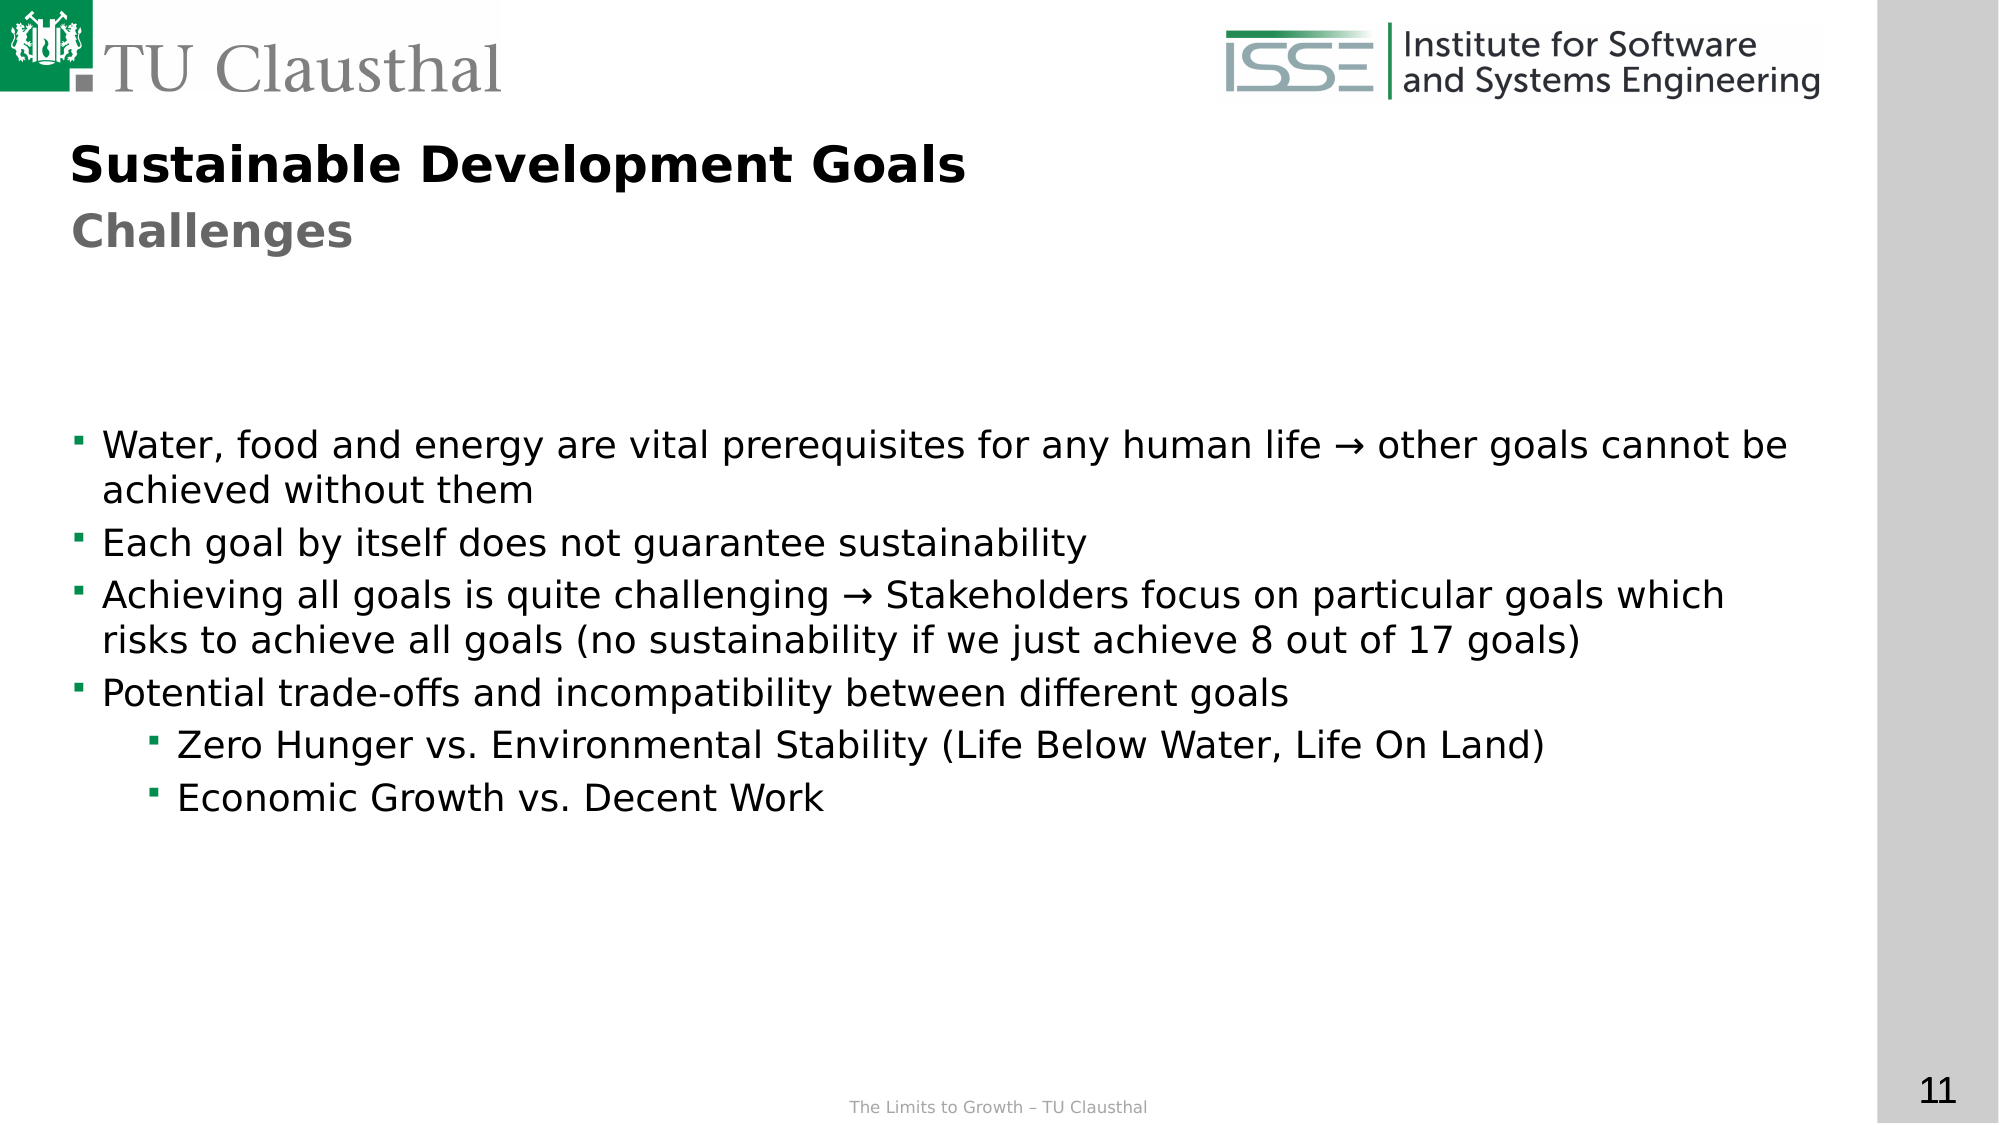

Sustainable Development Goals
Challenges
Water, food and energy are vital prerequisites for any human life → other goals cannot be achieved without them
Each goal by itself does not guarantee sustainability
Achieving all goals is quite challenging → Stakeholders focus on particular goals which risks to achieve all goals (no sustainability if we just achieve 8 out of 17 goals)
Potential trade-offs and incompatibility between different goals
Zero Hunger vs. Environmental Stability (Life Below Water, Life On Land)
Economic Growth vs. Decent Work